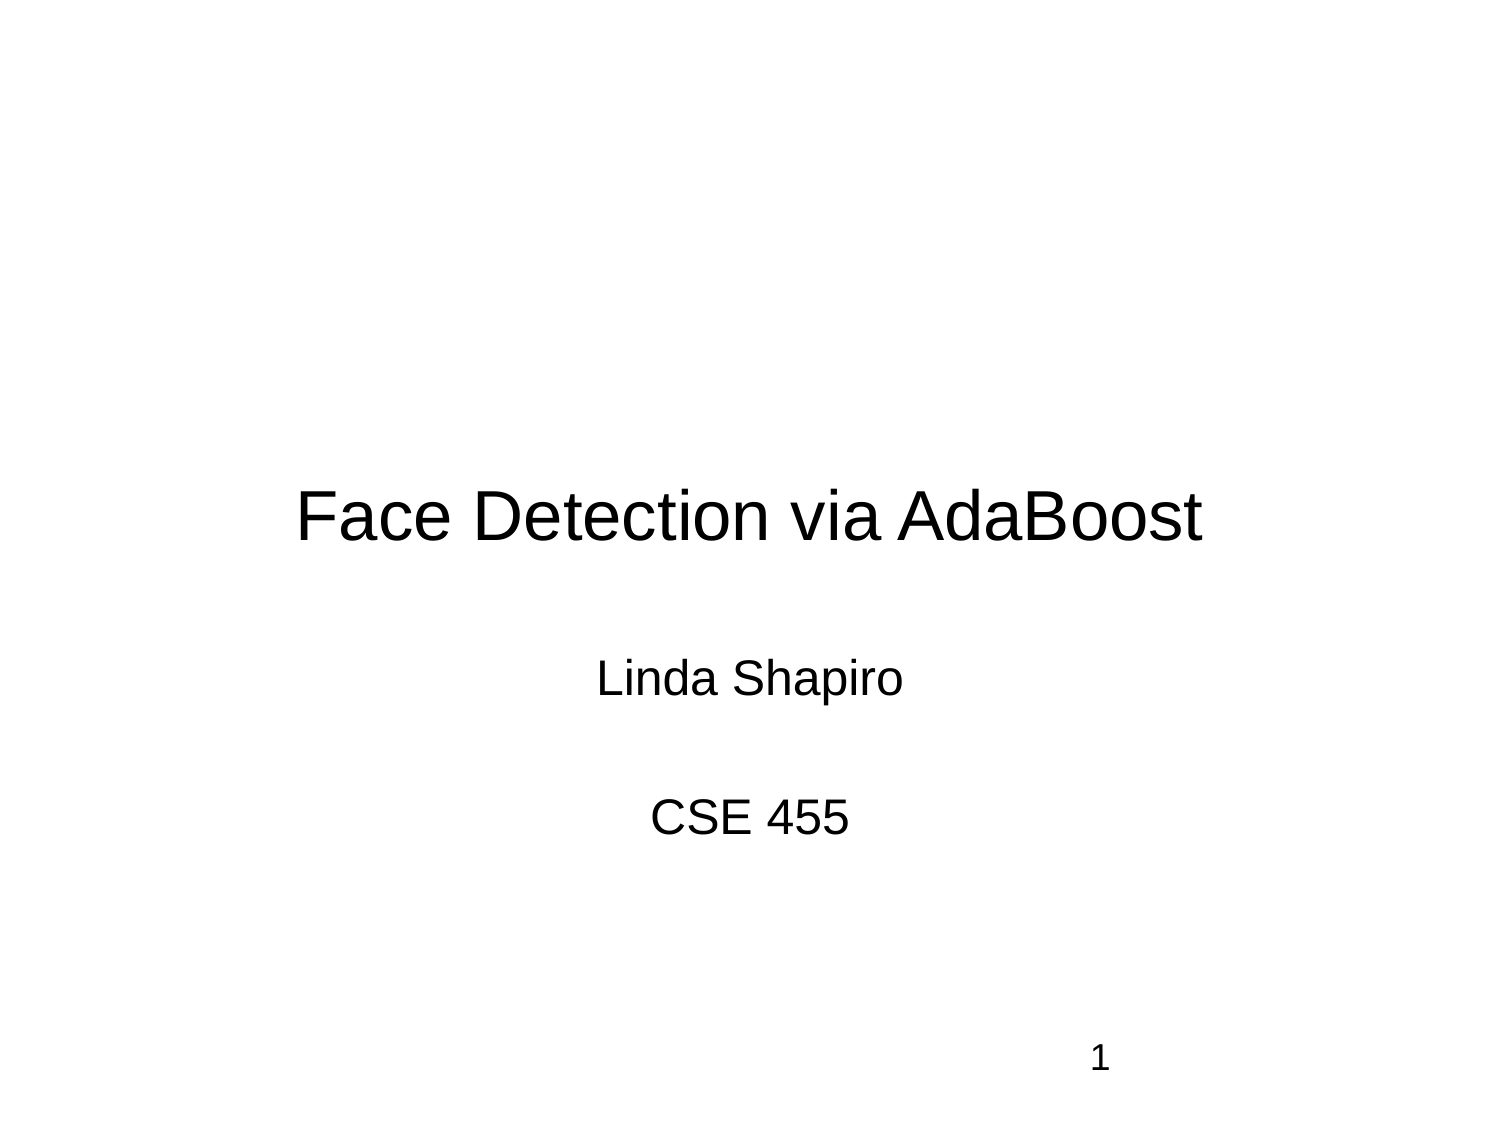

# Face Detection via AdaBoost
Linda Shapiro

CSE 455
1